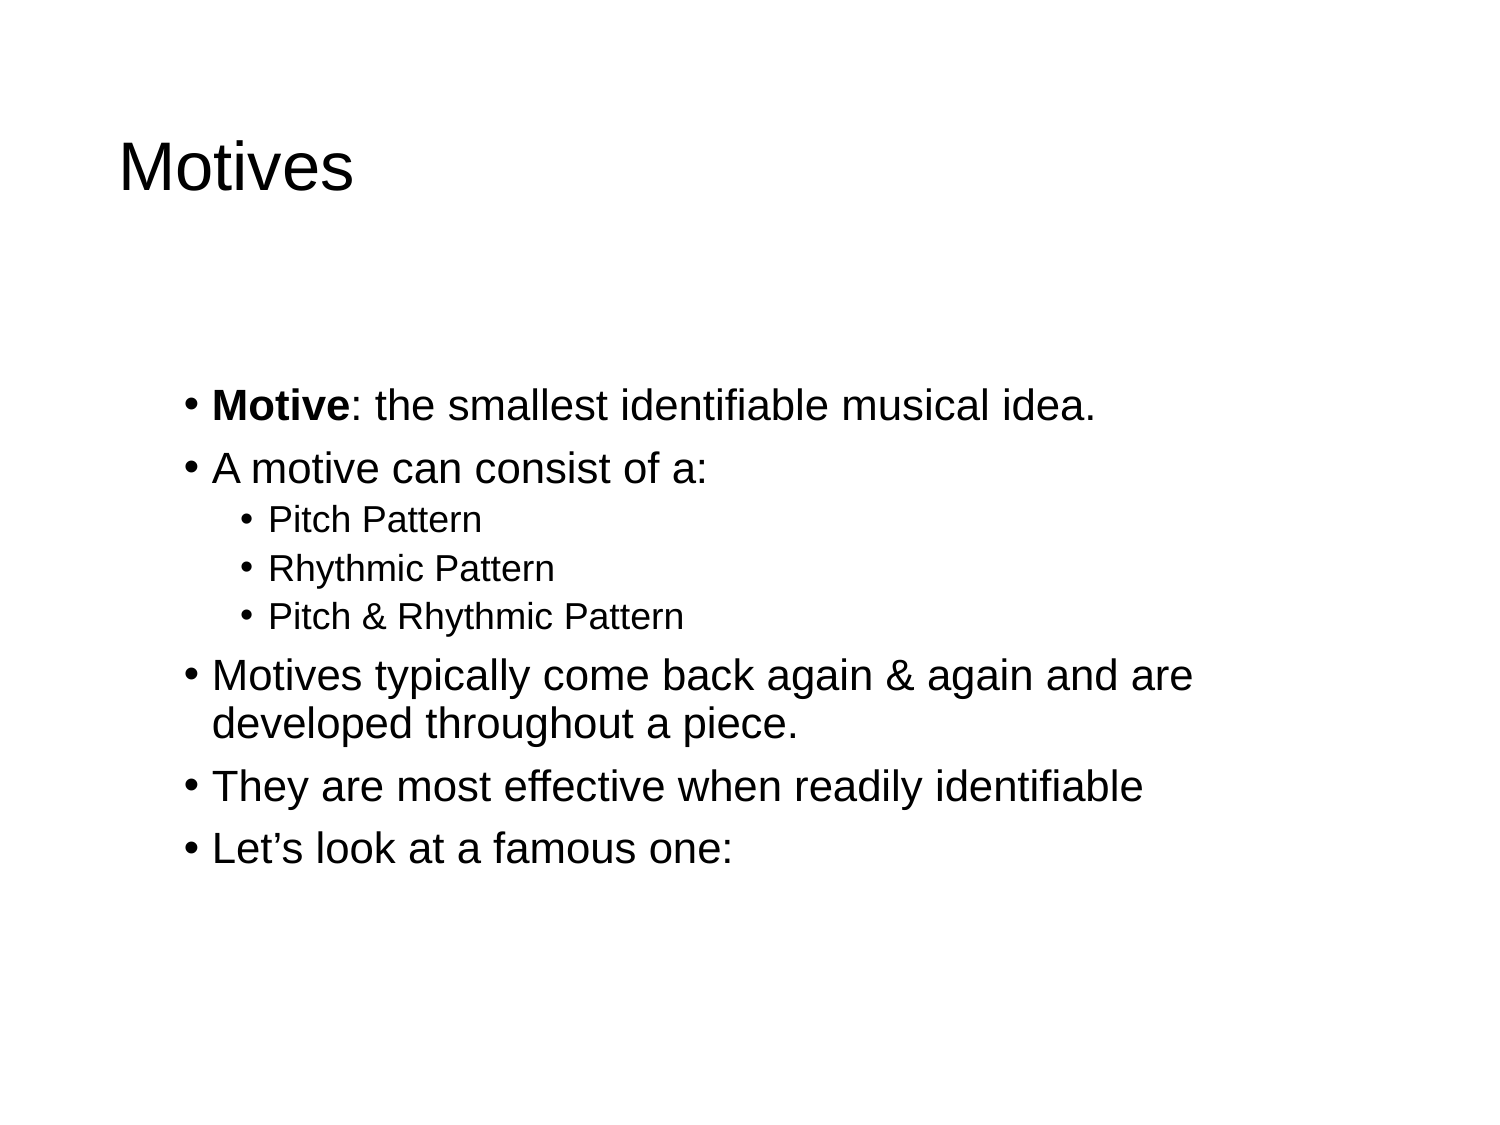

# Motives
Motive: the smallest identifiable musical idea.
A motive can consist of a:
Pitch Pattern
Rhythmic Pattern
Pitch & Rhythmic Pattern
Motives typically come back again & again and are developed throughout a piece.
They are most effective when readily identifiable
Let’s look at a famous one: